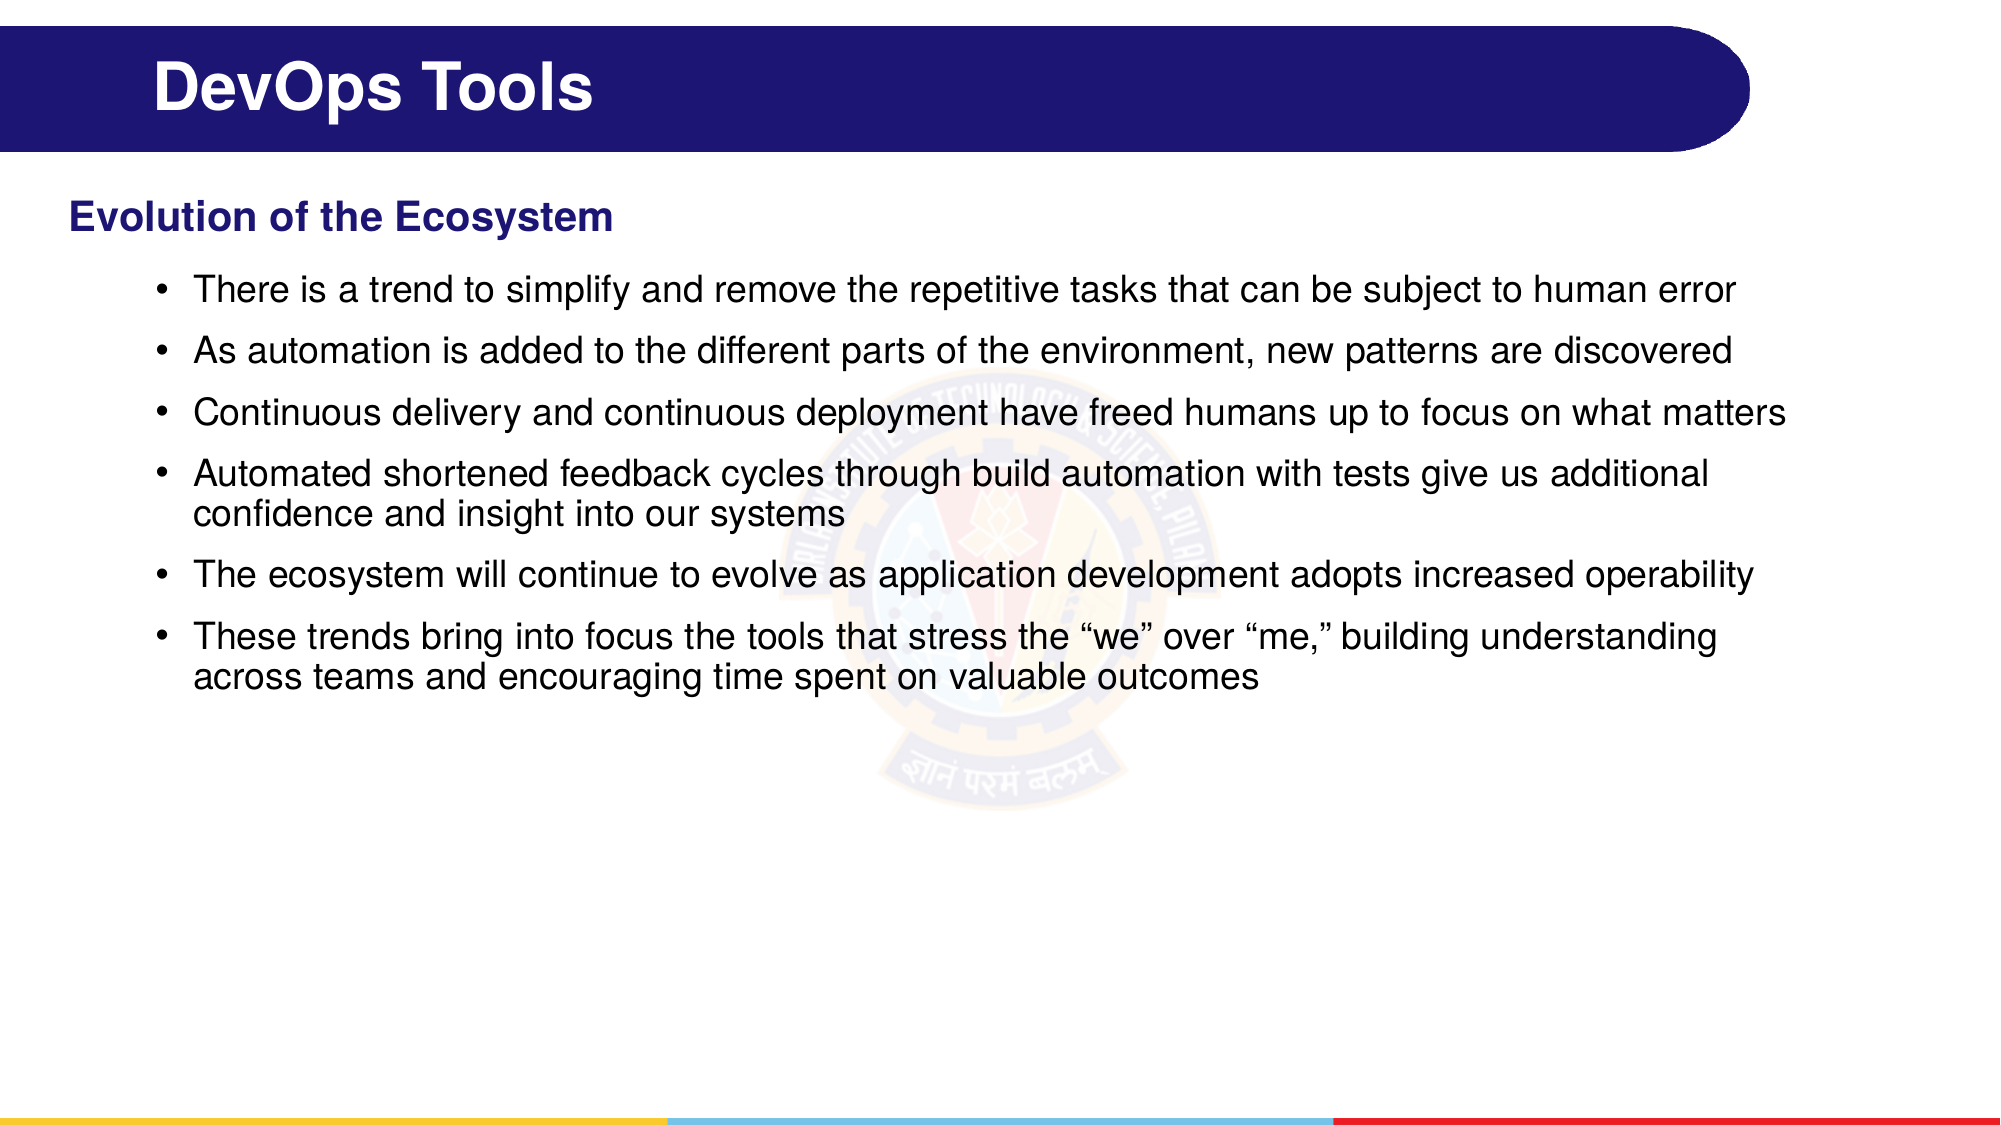

# DevOps Tools
Evolution of the Ecosystem
There is a trend to simplify and remove the repetitive tasks that can be subject to human error
As automation is added to the different parts of the environment, new patterns are discovered
Continuous delivery and continuous deployment have freed humans up to focus on what matters
Automated shortened feedback cycles through build automation with tests give us additional confidence and insight into our systems
The ecosystem will continue to evolve as application development adopts increased operability
These trends bring into focus the tools that stress the “we” over “me,” building understanding across teams and encouraging time spent on valuable outcomes